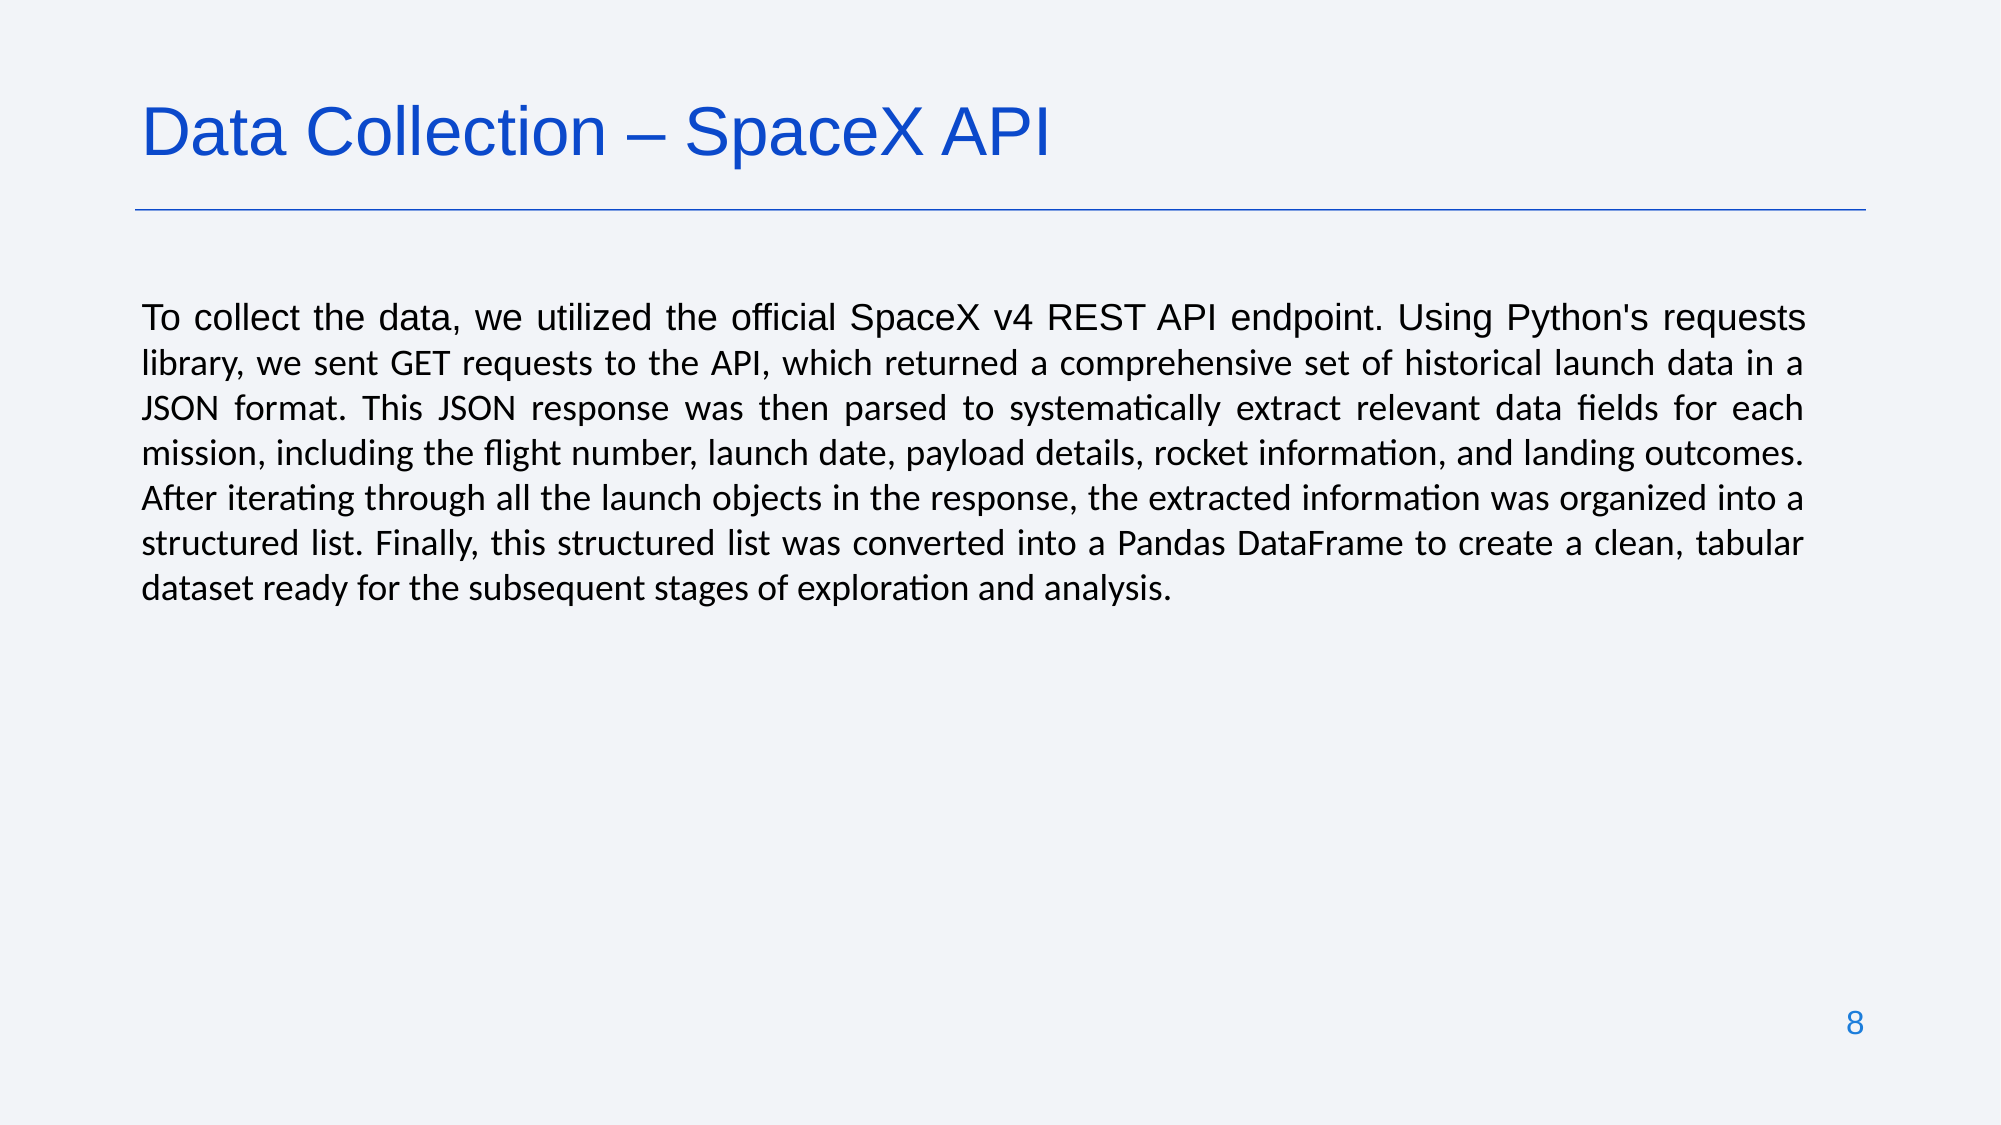

Data Collection – SpaceX API
To collect the data, we utilized the official SpaceX v4 REST API endpoint. Using Python's requests library, we sent GET requests to the API, which returned a comprehensive set of historical launch data in a JSON format. This JSON response was then parsed to systematically extract relevant data fields for each mission, including the flight number, launch date, payload details, rocket information, and landing outcomes. After iterating through all the launch objects in the response, the extracted information was organized into a structured list. Finally, this structured list was converted into a Pandas DataFrame to create a clean, tabular dataset ready for the subsequent stages of exploration and analysis.
8